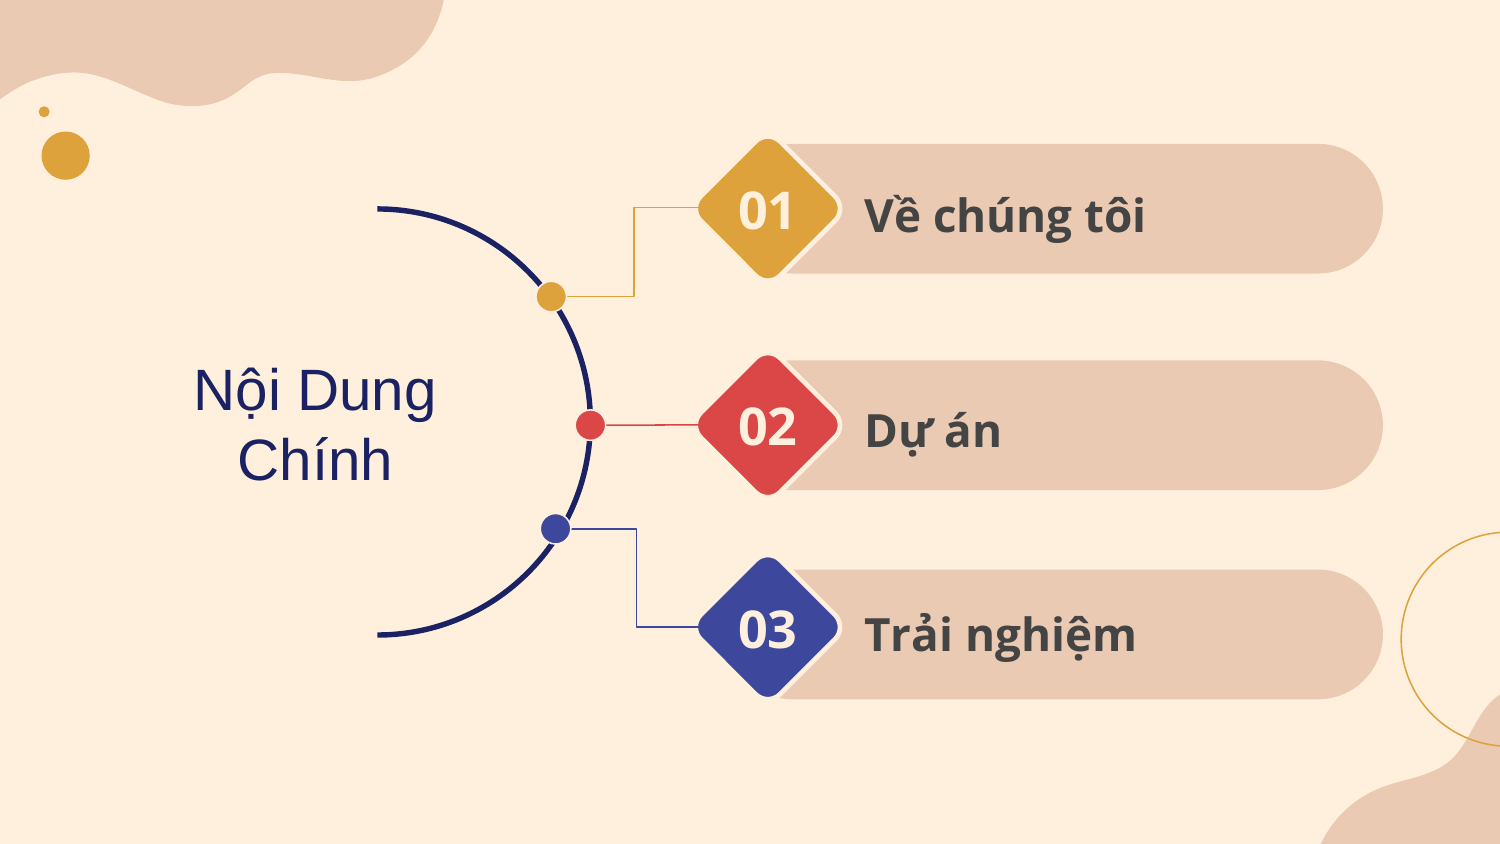

# 01

Về chúng tôi

Nội Dung
Chính

02

Dự án

03

Trải nghiệm